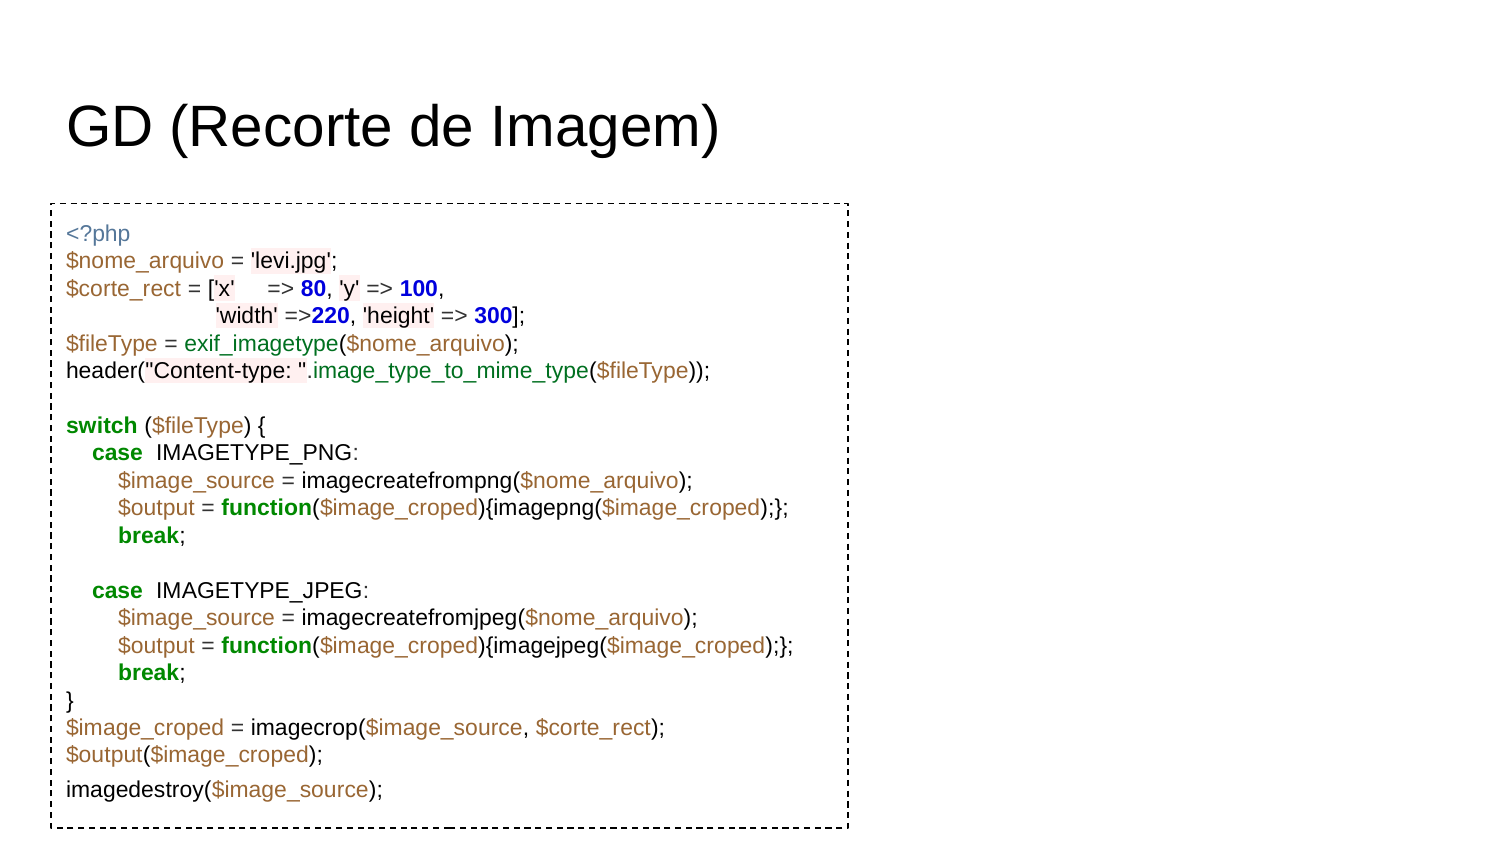

# GD (Recorte de Imagem)
<?php
$nome_arquivo = 'levi.jpg';
$corte_rect = ['x'     => 80, 'y' => 100,
                       'width' =>220, 'height' => 300];
$fileType = exif_imagetype($nome_arquivo);
header("Content-type: ".image_type_to_mime_type($fileType));

switch ($fileType) {
    case  IMAGETYPE_PNG:
        $image_source = imagecreatefrompng($nome_arquivo);
        $output = function($image_croped){imagepng($image_croped);};
        break;

    case  IMAGETYPE_JPEG:
        $image_source = imagecreatefromjpeg($nome_arquivo);
        $output = function($image_croped){imagejpeg($image_croped);};
        break;
}
$image_croped = imagecrop($image_source, $corte_rect);
$output($image_croped);
imagedestroy($image_source);